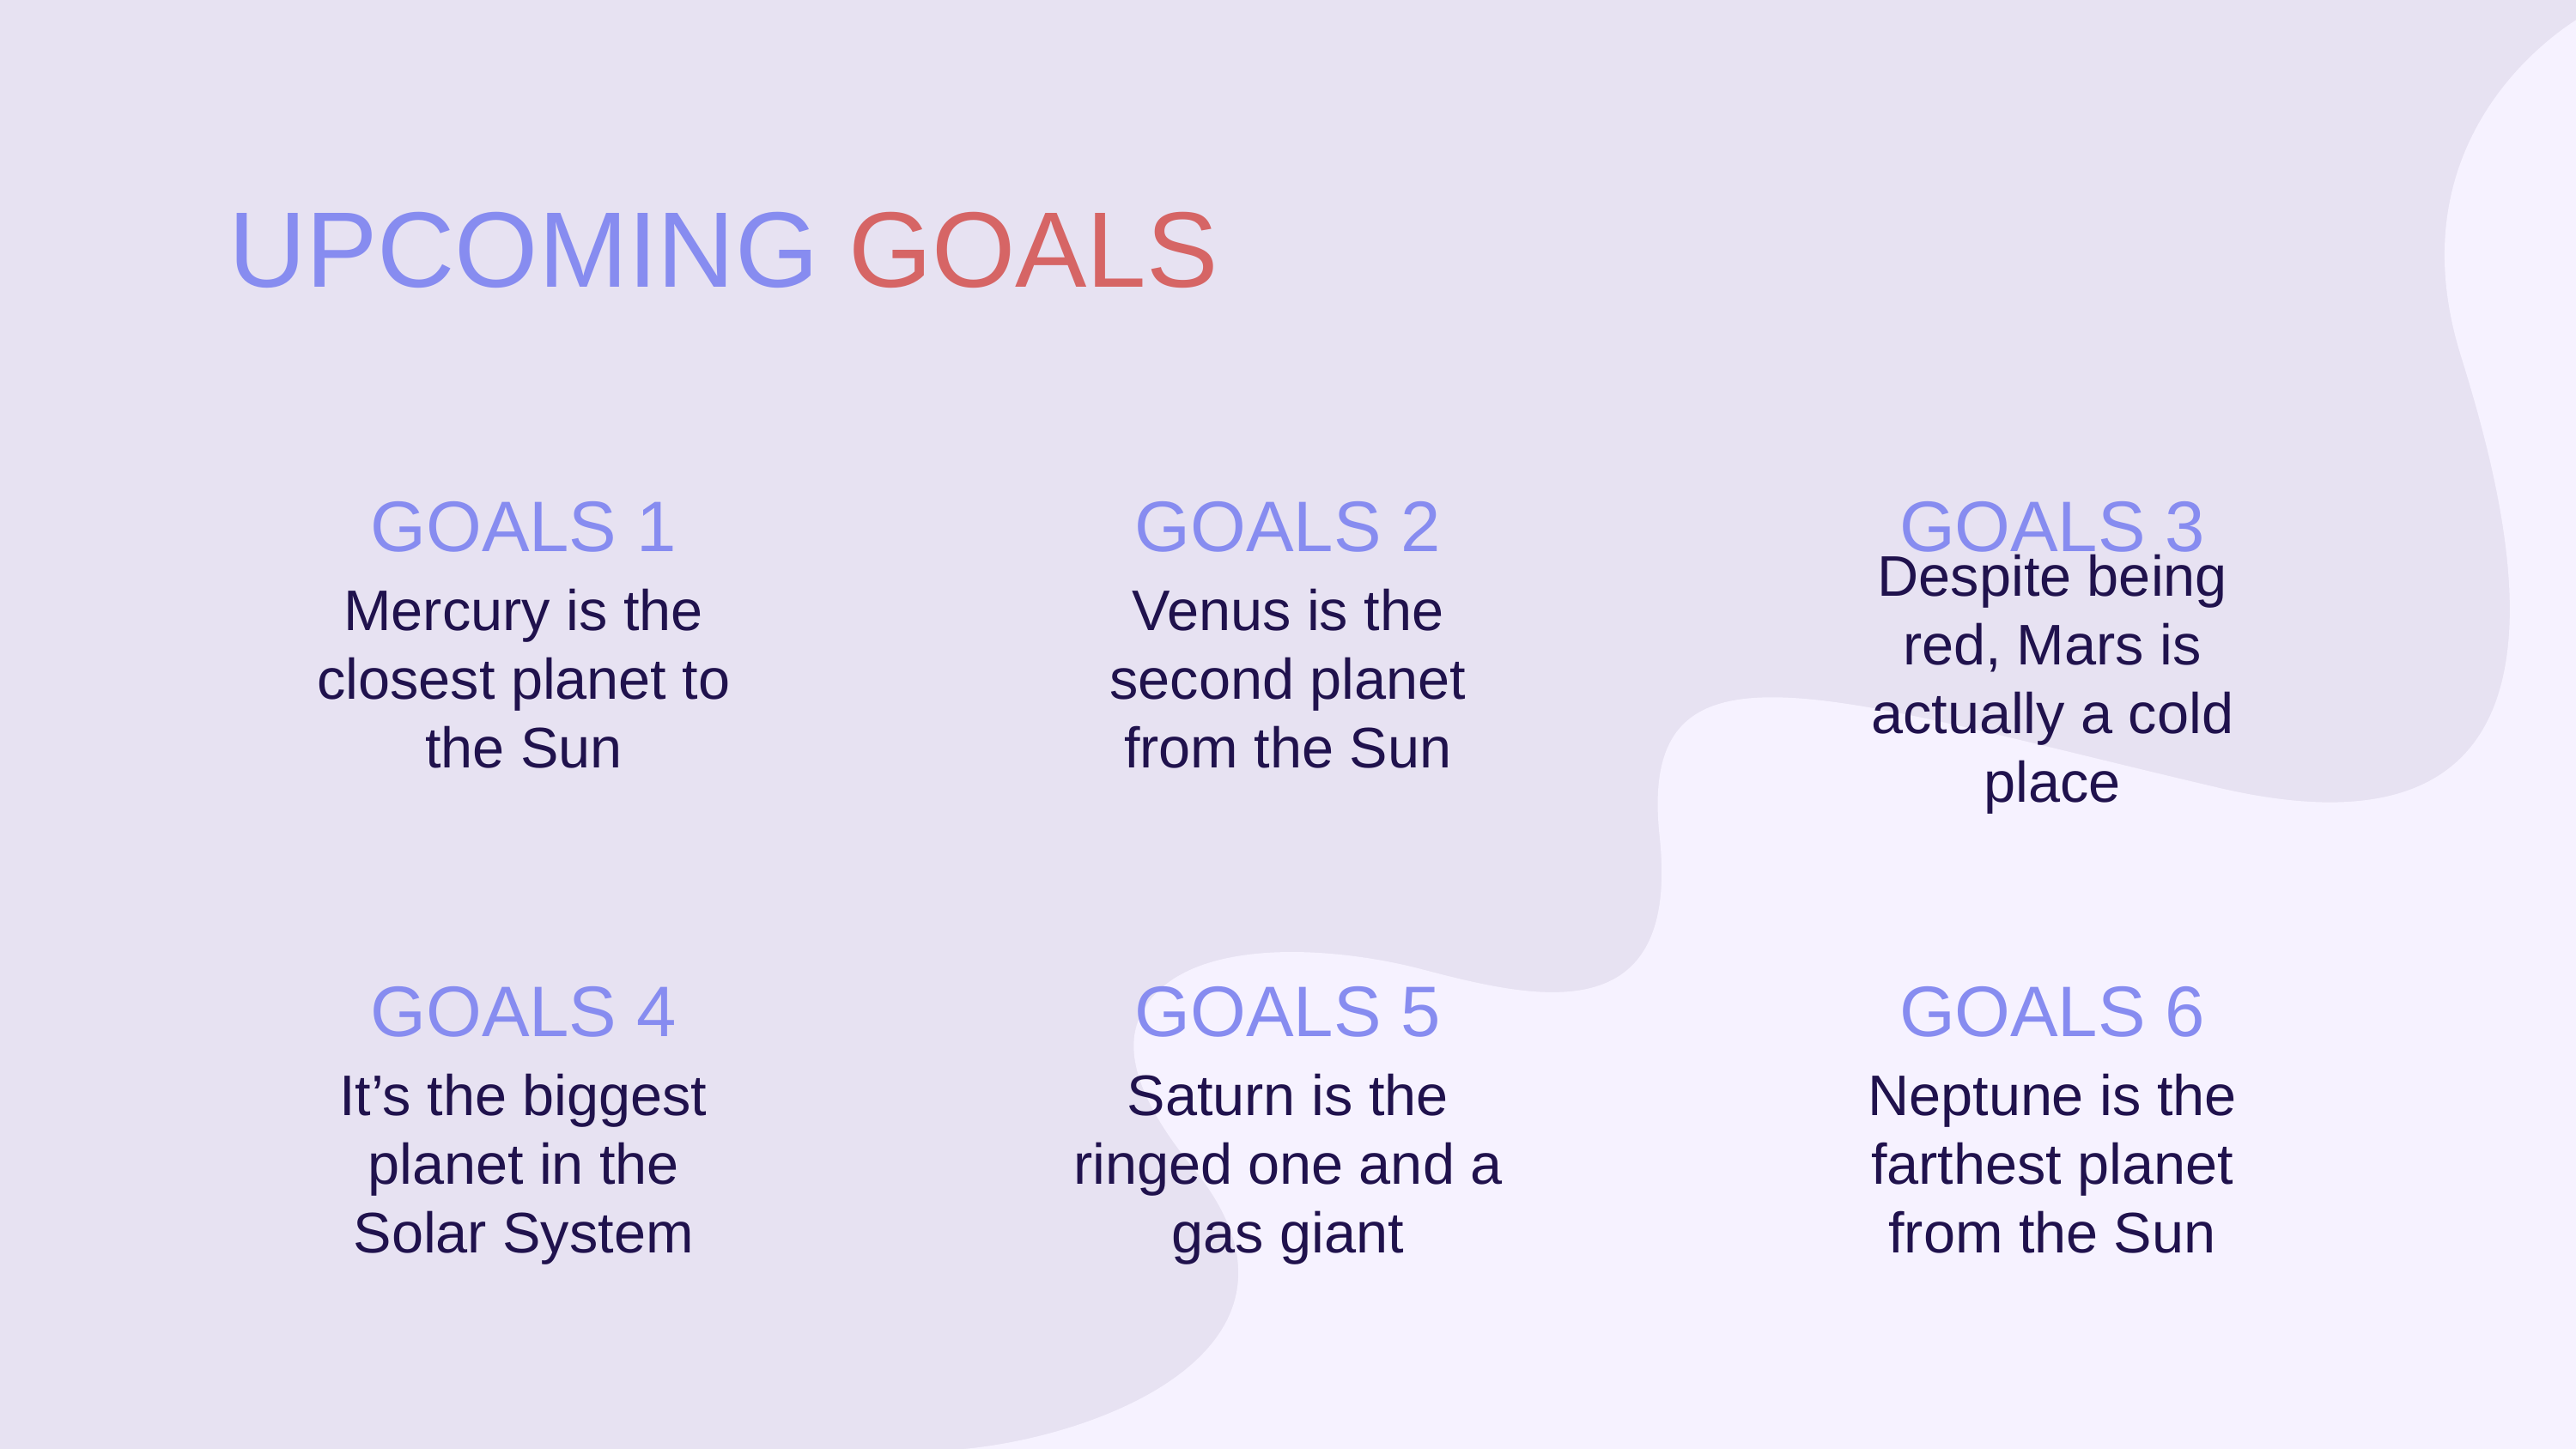

# UPCOMING GOALS
GOALS 1
GOALS 2
GOALS 3
Mercury is the closest planet to the Sun
Venus is the second planet from the Sun
Despite being red, Mars is actually a cold place
GOALS 4
GOALS 5
GOALS 6
It’s the biggest planet in the Solar System
Saturn is the ringed one and a gas giant
Neptune is the farthest planet from the Sun